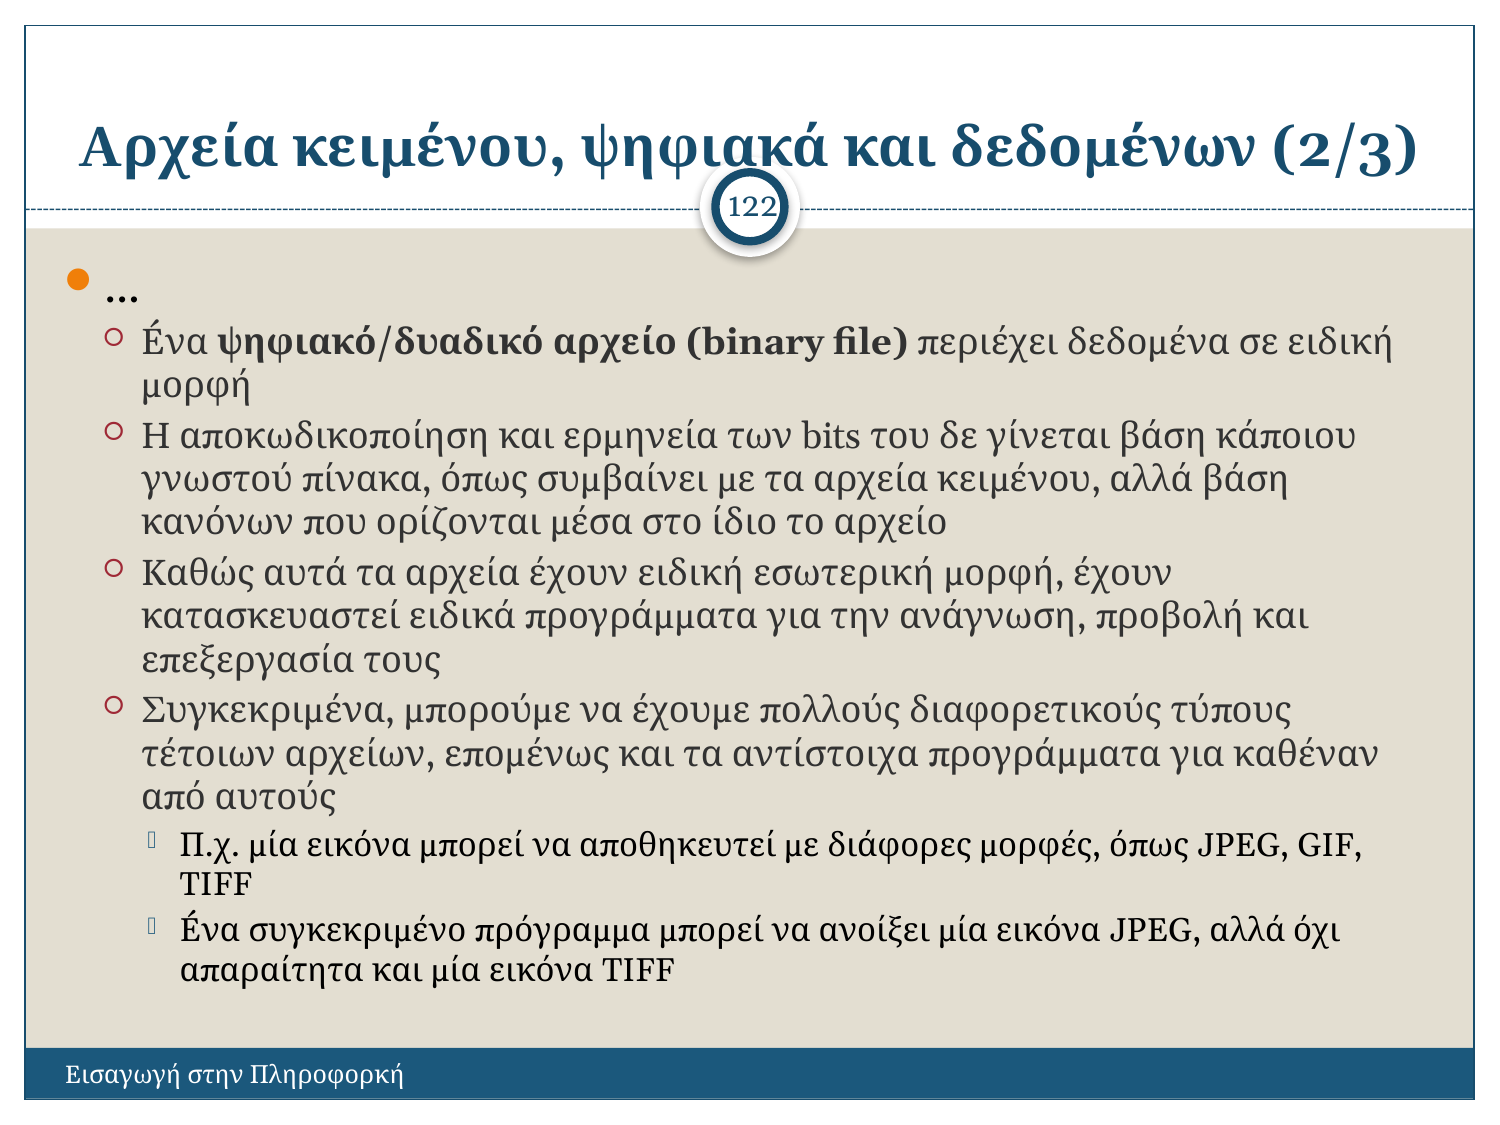

# Αρχεία κειμένου, ψηφιακά και δεδομένων (2/3)
122
…
Ένα ψηφιακό/δυαδικό αρχείο (binary file) περιέχει δεδομένα σε ειδική μορφή
Η αποκωδικοποίηση και ερμηνεία των bits του δε γίνεται βάση κάποιου γνωστού πίνακα, όπως συμβαίνει με τα αρχεία κειμένου, αλλά βάση κανόνων που ορίζονται μέσα στο ίδιο το αρχείο
Καθώς αυτά τα αρχεία έχουν ειδική εσωτερική μορφή, έχουν κατασκευαστεί ειδικά προγράμματα για την ανάγνωση, προβολή και επεξεργασία τους
Συγκεκριμένα, μπορούμε να έχουμε πολλούς διαφορετικούς τύπους τέτοιων αρχείων, επομένως και τα αντίστοιχα προγράμματα για καθέναν από αυτούς
Π.χ. μία εικόνα μπορεί να αποθηκευτεί με διάφορες μορφές, όπως JPEG, GIF, TIFF
Ένα συγκεκριμένο πρόγραμμα μπορεί να ανοίξει μία εικόνα JPEG, αλλά όχι απαραίτητα και μία εικόνα TIFF

Εισαγωγή στην Πληροφορκή